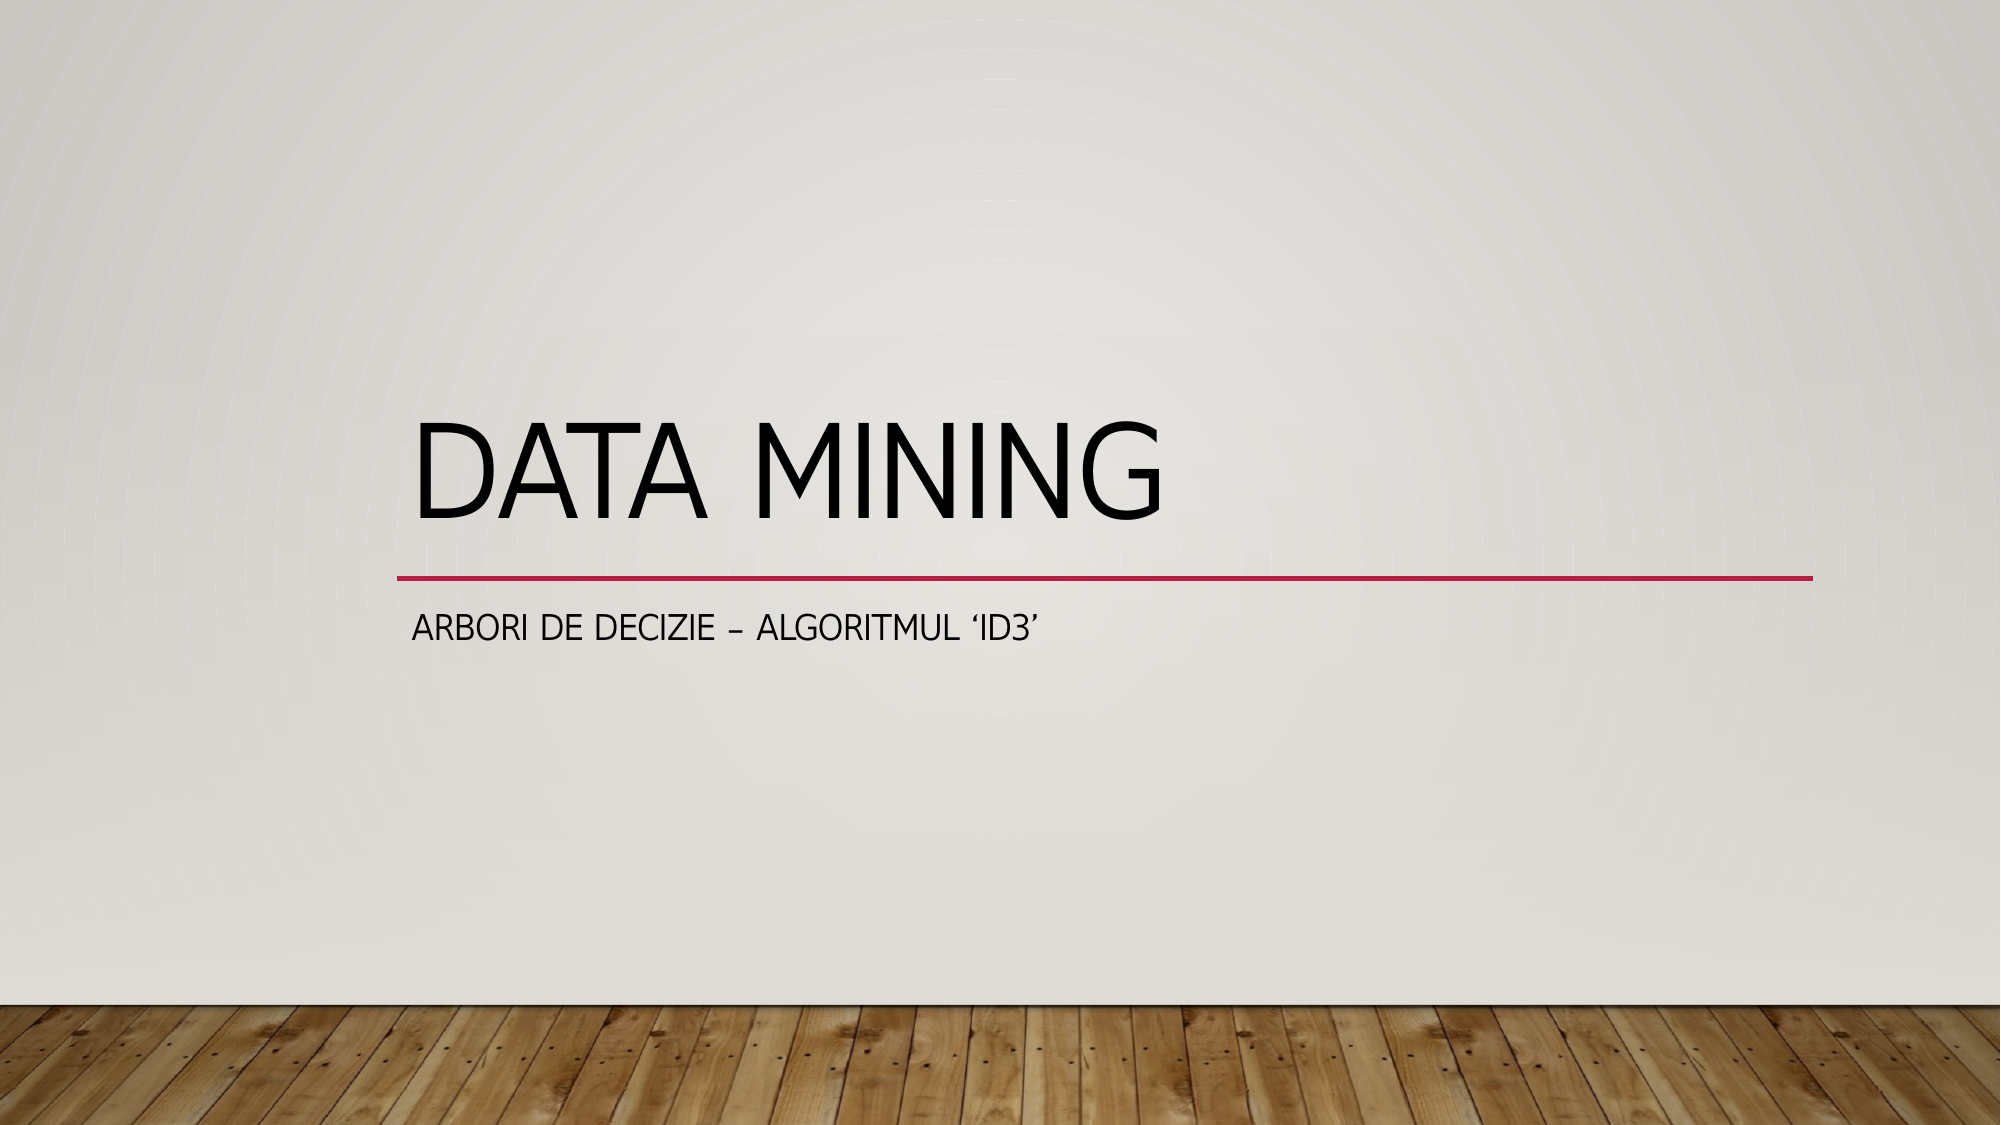

# DATA MINING
Arbori de decizie – algoritmul ‘id3’